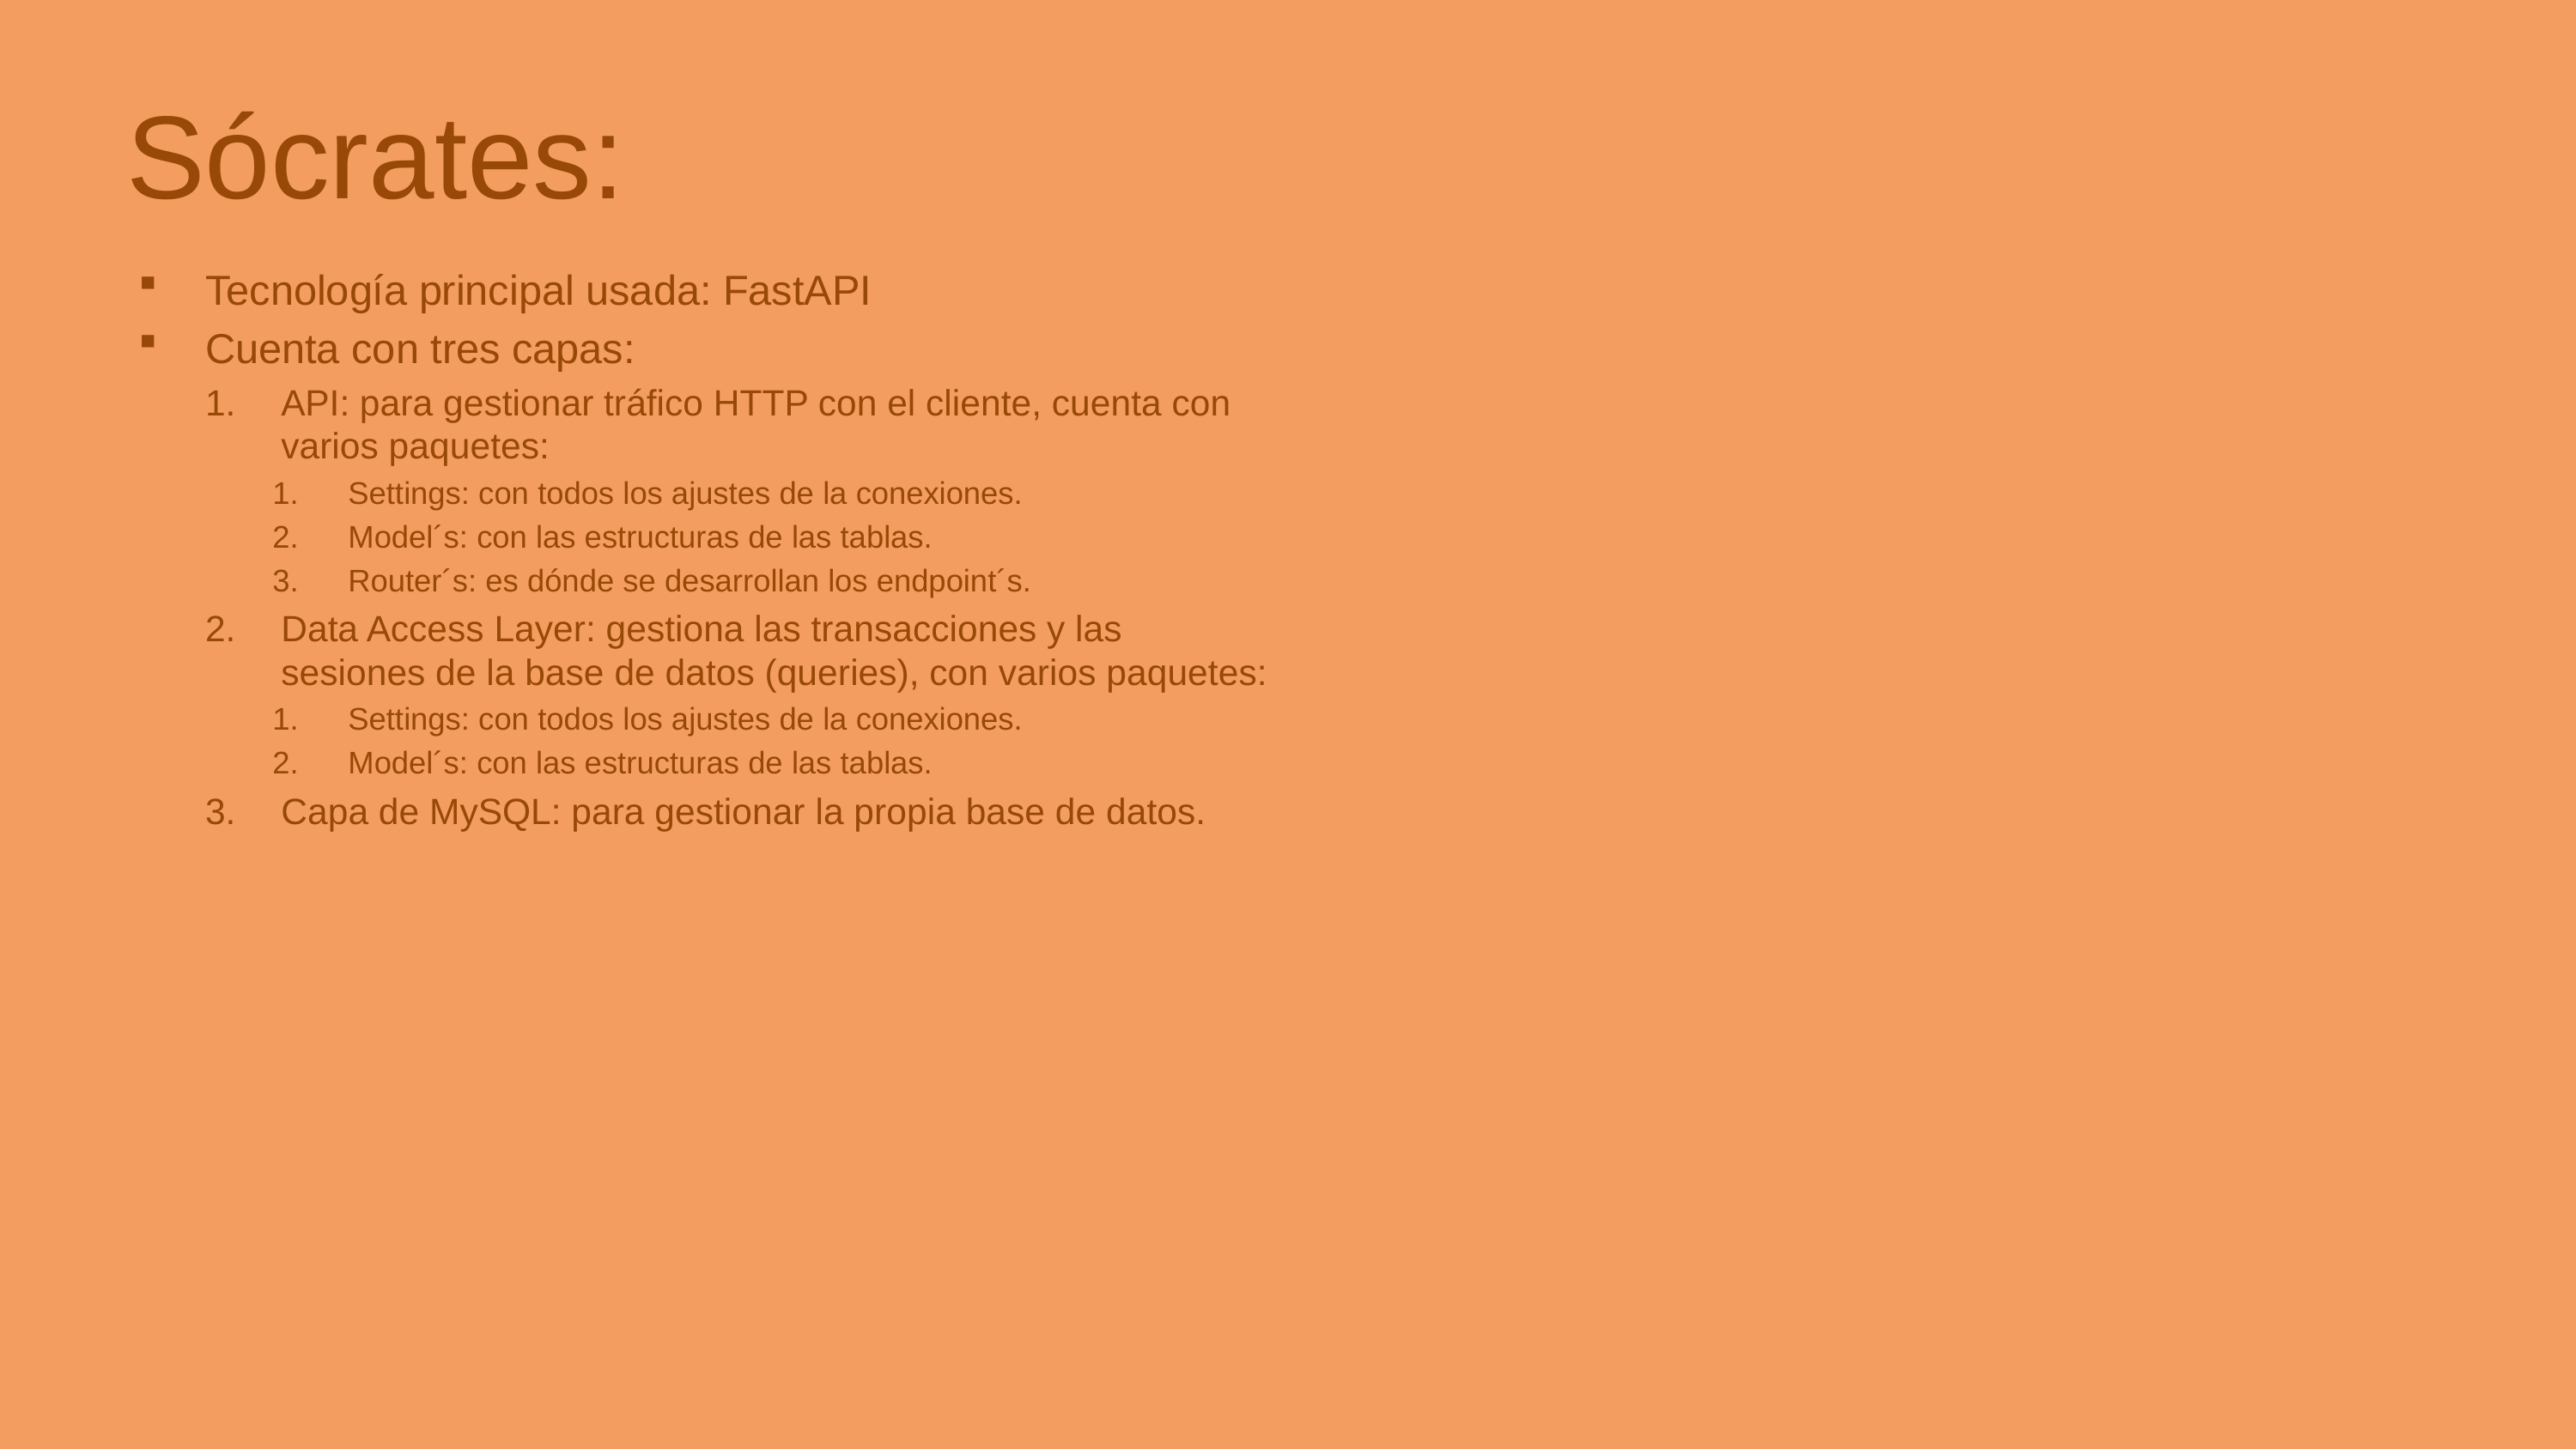

# Sócrates:
Tecnología principal usada: FastAPI
Cuenta con tres capas:
API: para gestionar tráfico HTTP con el cliente, cuenta con varios paquetes:
Settings: con todos los ajustes de la conexiones.
Model´s: con las estructuras de las tablas.
Router´s: es dónde se desarrollan los endpoint´s.
Data Access Layer: gestiona las transacciones y las sesiones de la base de datos (queries), con varios paquetes:
Settings: con todos los ajustes de la conexiones.
Model´s: con las estructuras de las tablas.
Capa de MySQL: para gestionar la propia base de datos.